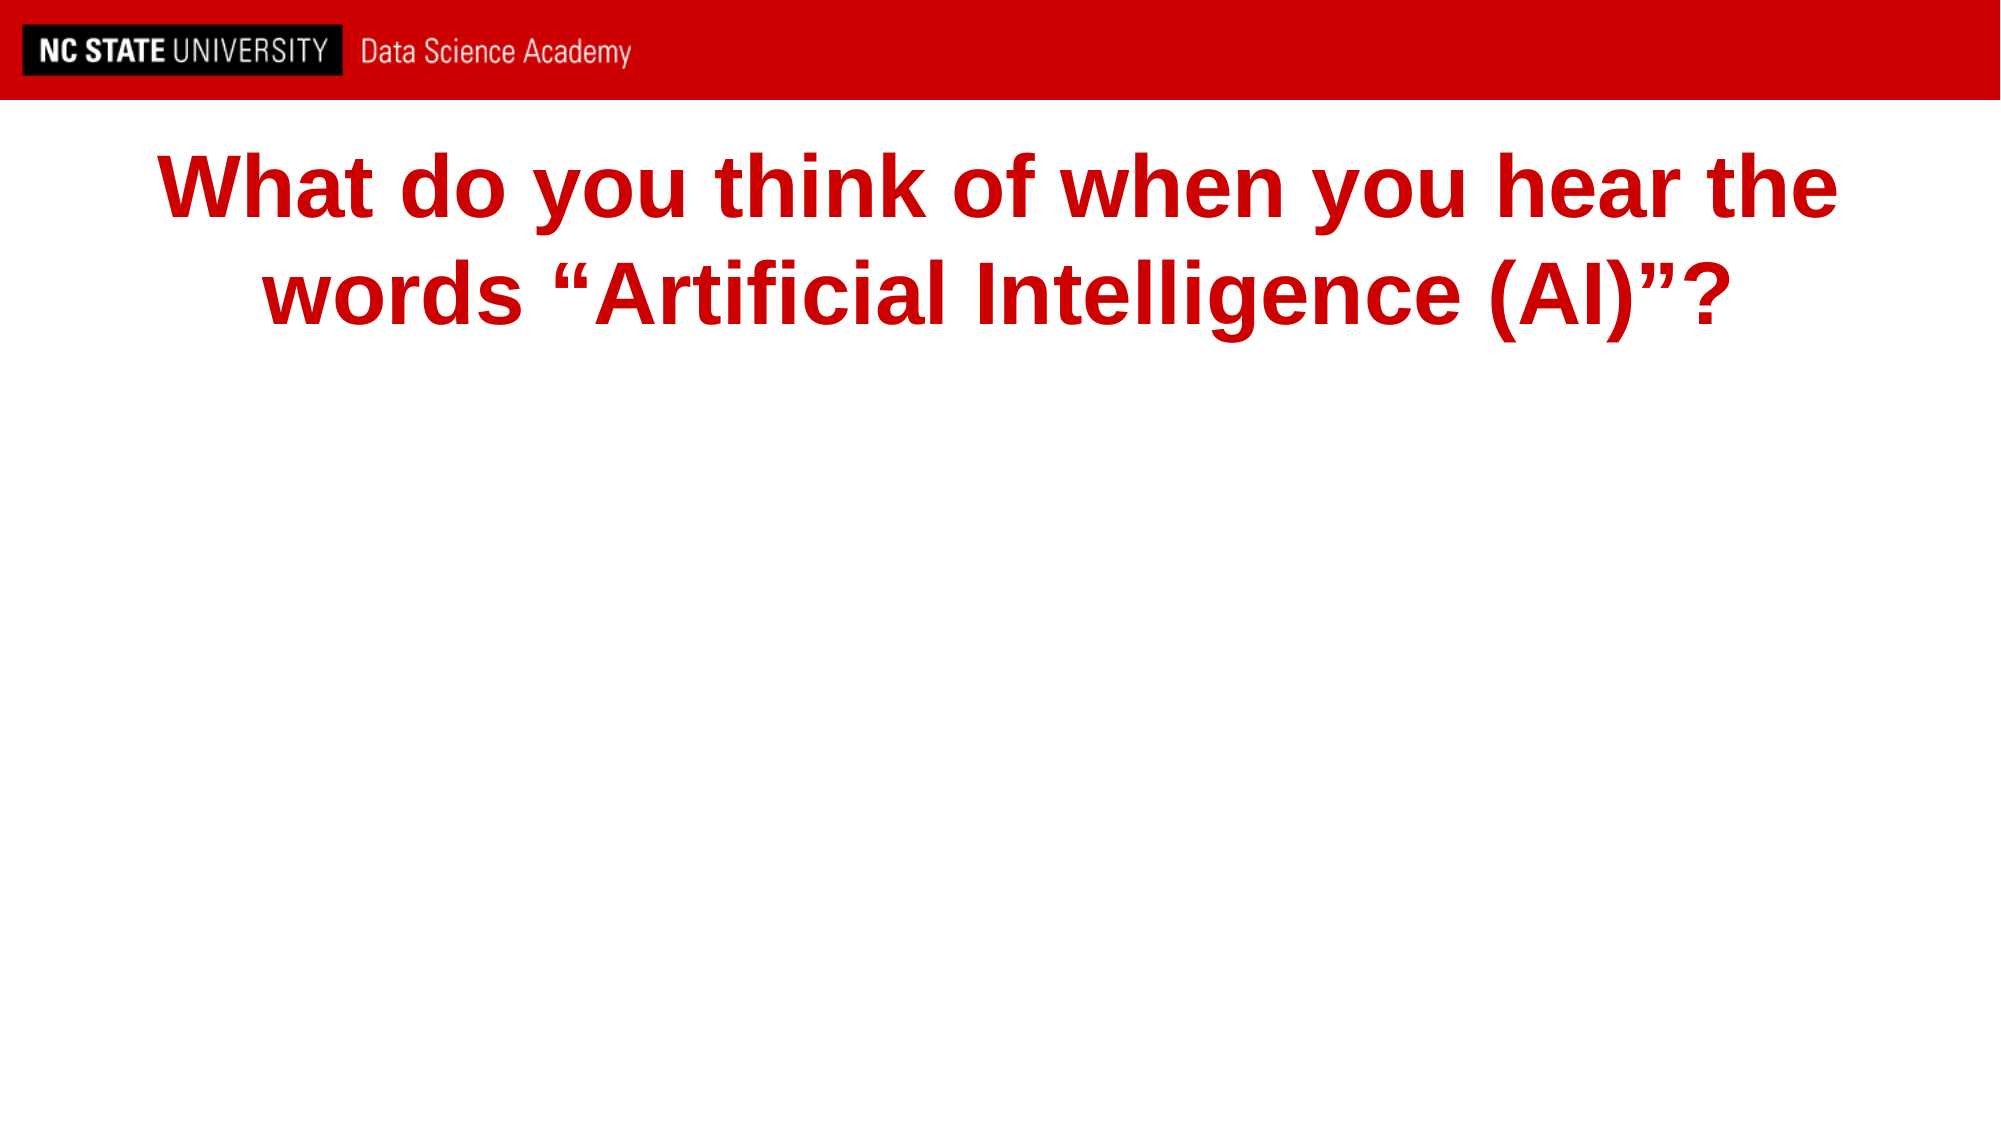

# What do you think of when you hear the words “Artificial Intelligence (AI)”?